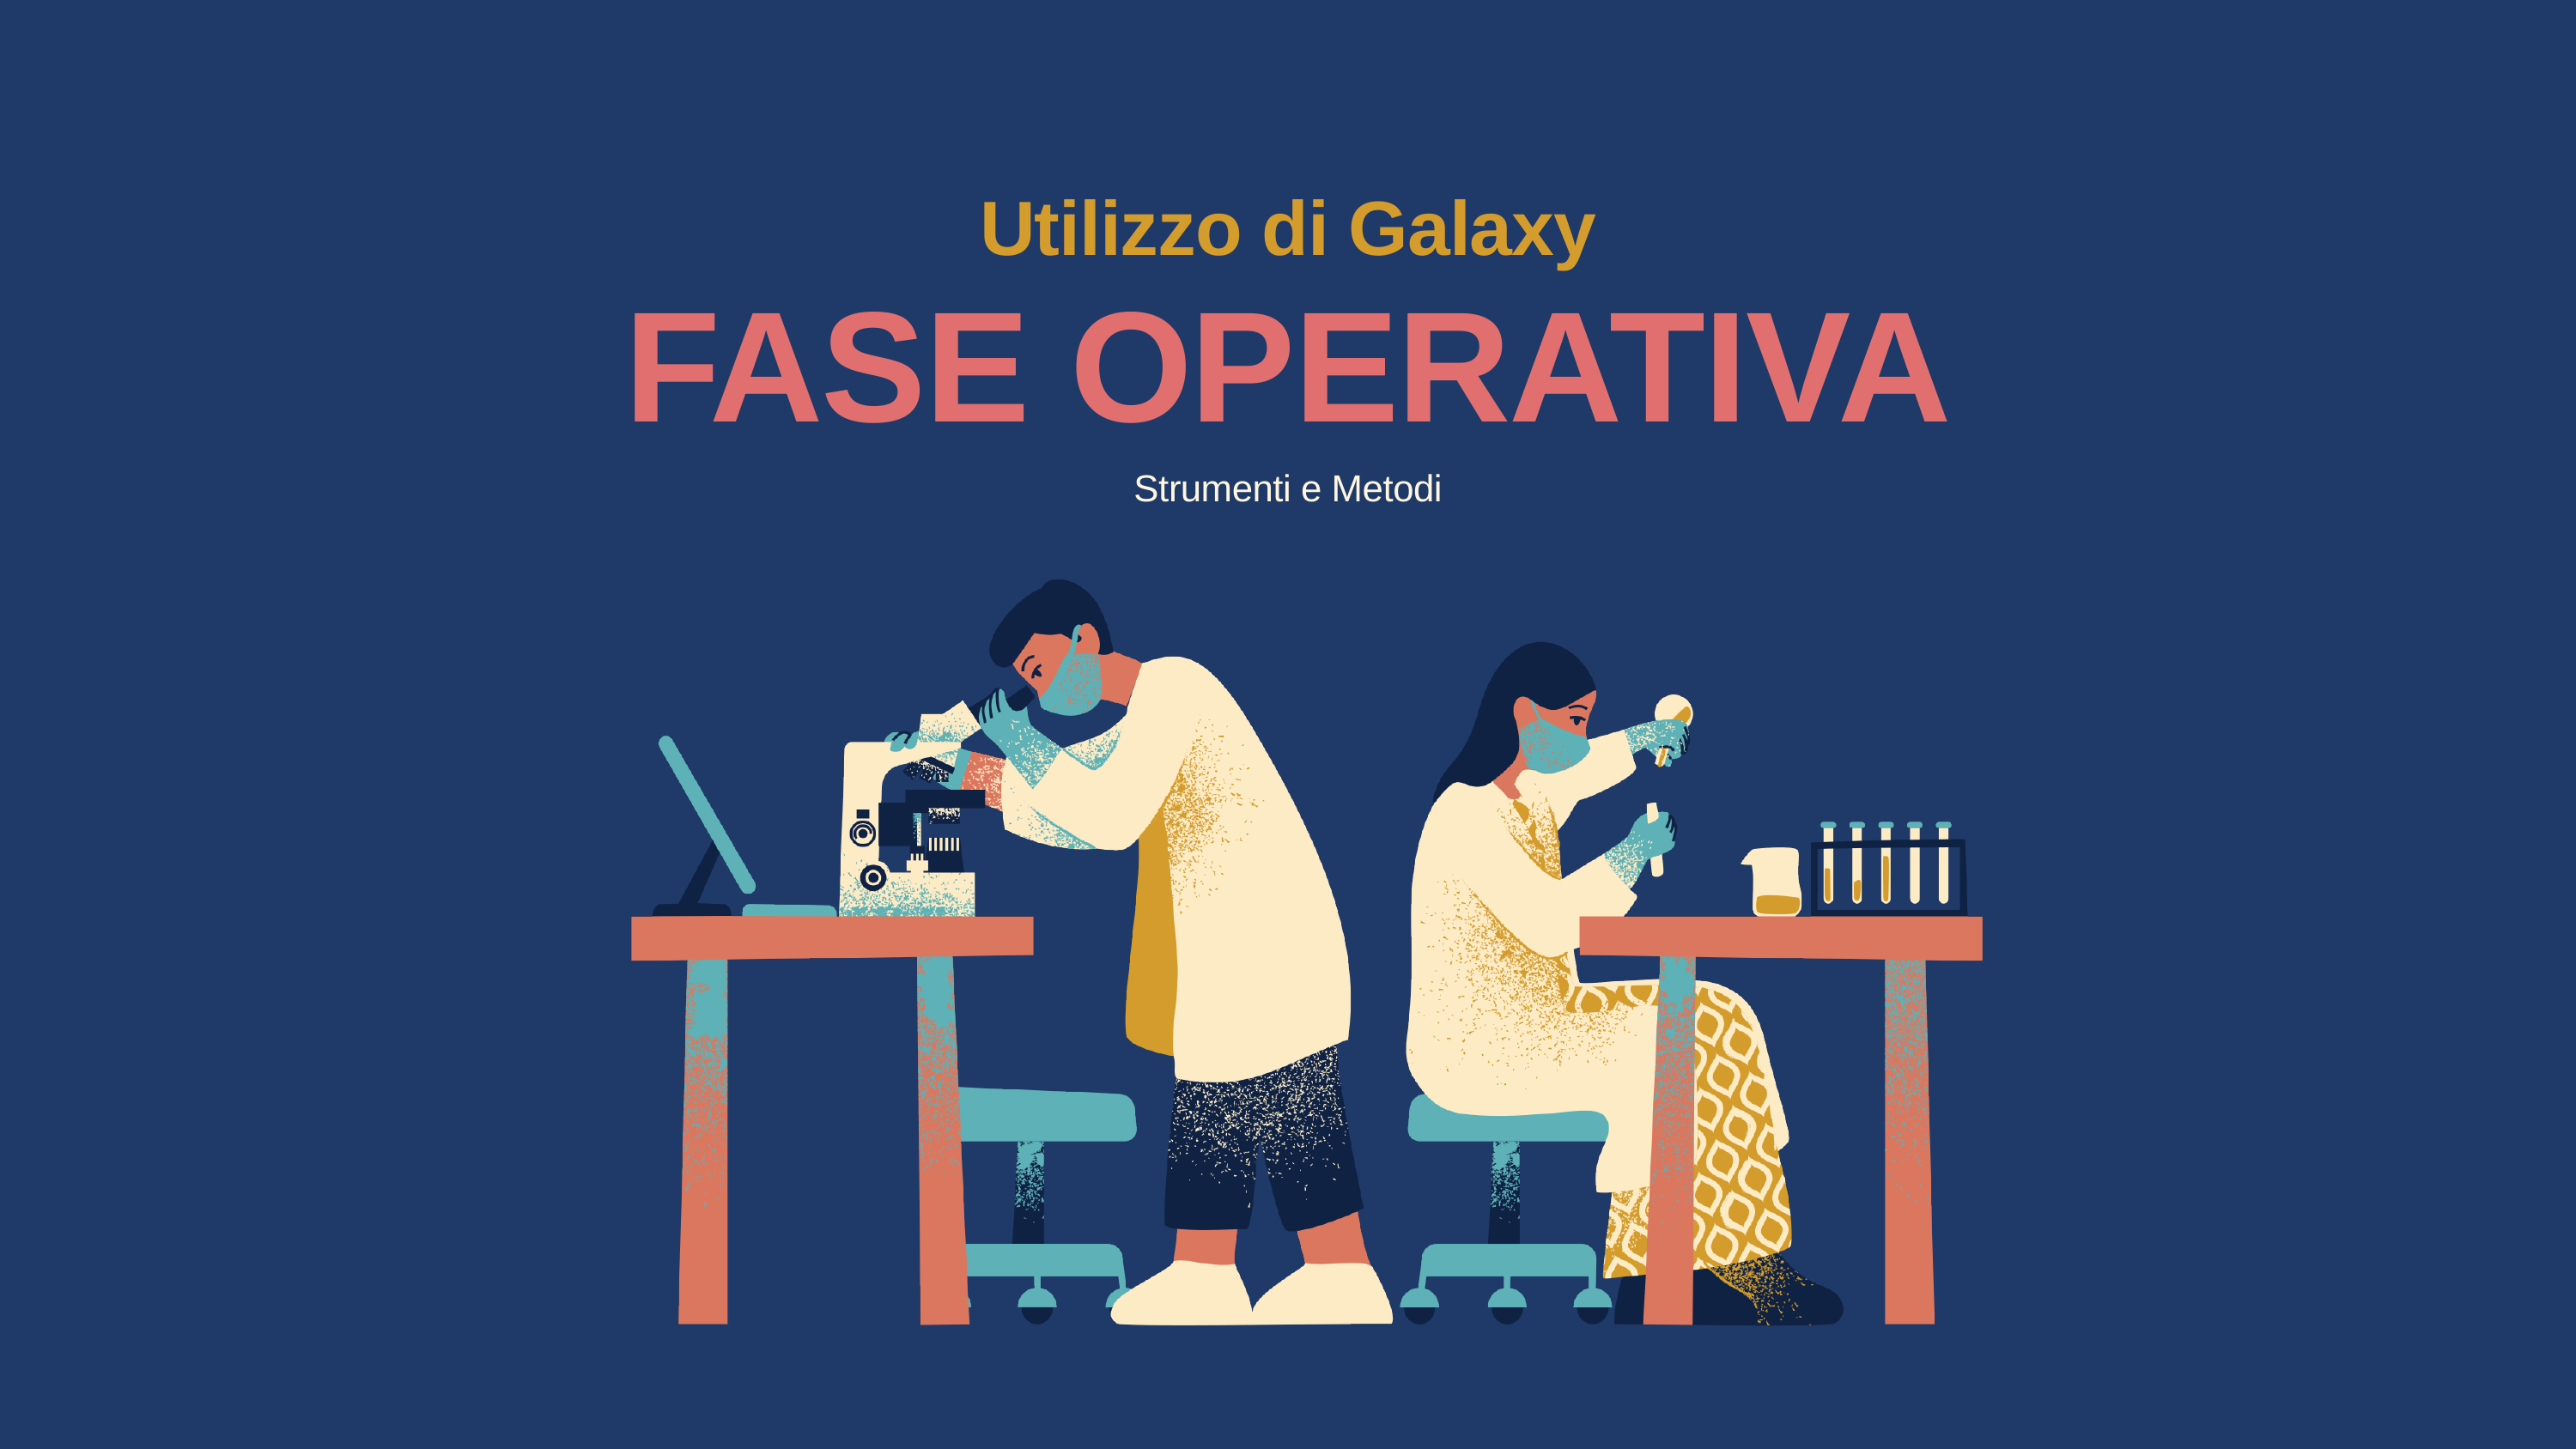

Utilizzo di Galaxy
FASE OPERATIVA
Strumenti e Metodi